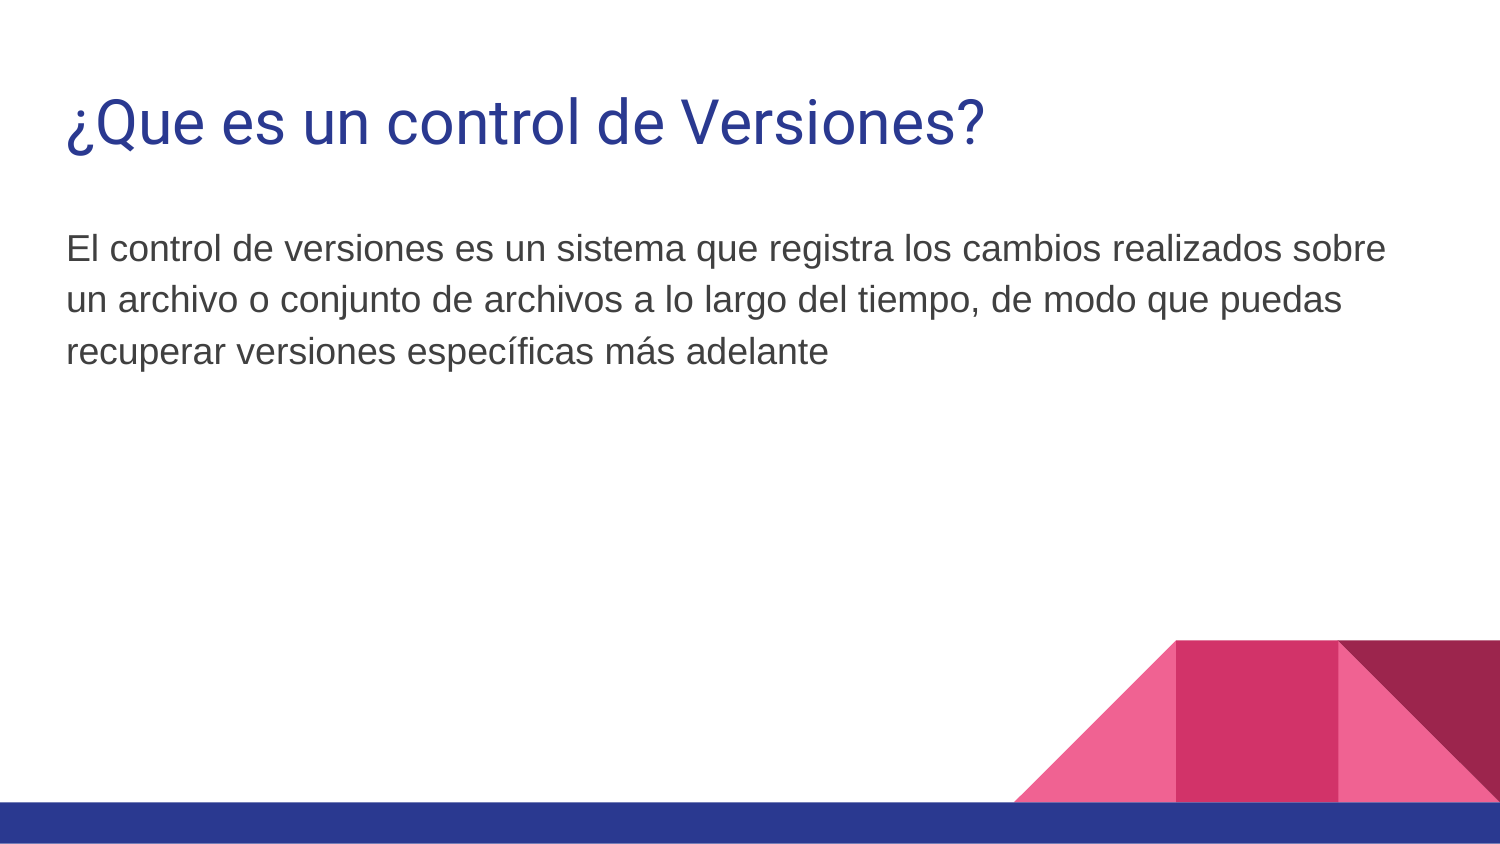

# ¿Que es un control de Versiones?
El control de versiones es un sistema que registra los cambios realizados sobre un archivo o conjunto de archivos a lo largo del tiempo, de modo que puedas recuperar versiones específicas más adelante